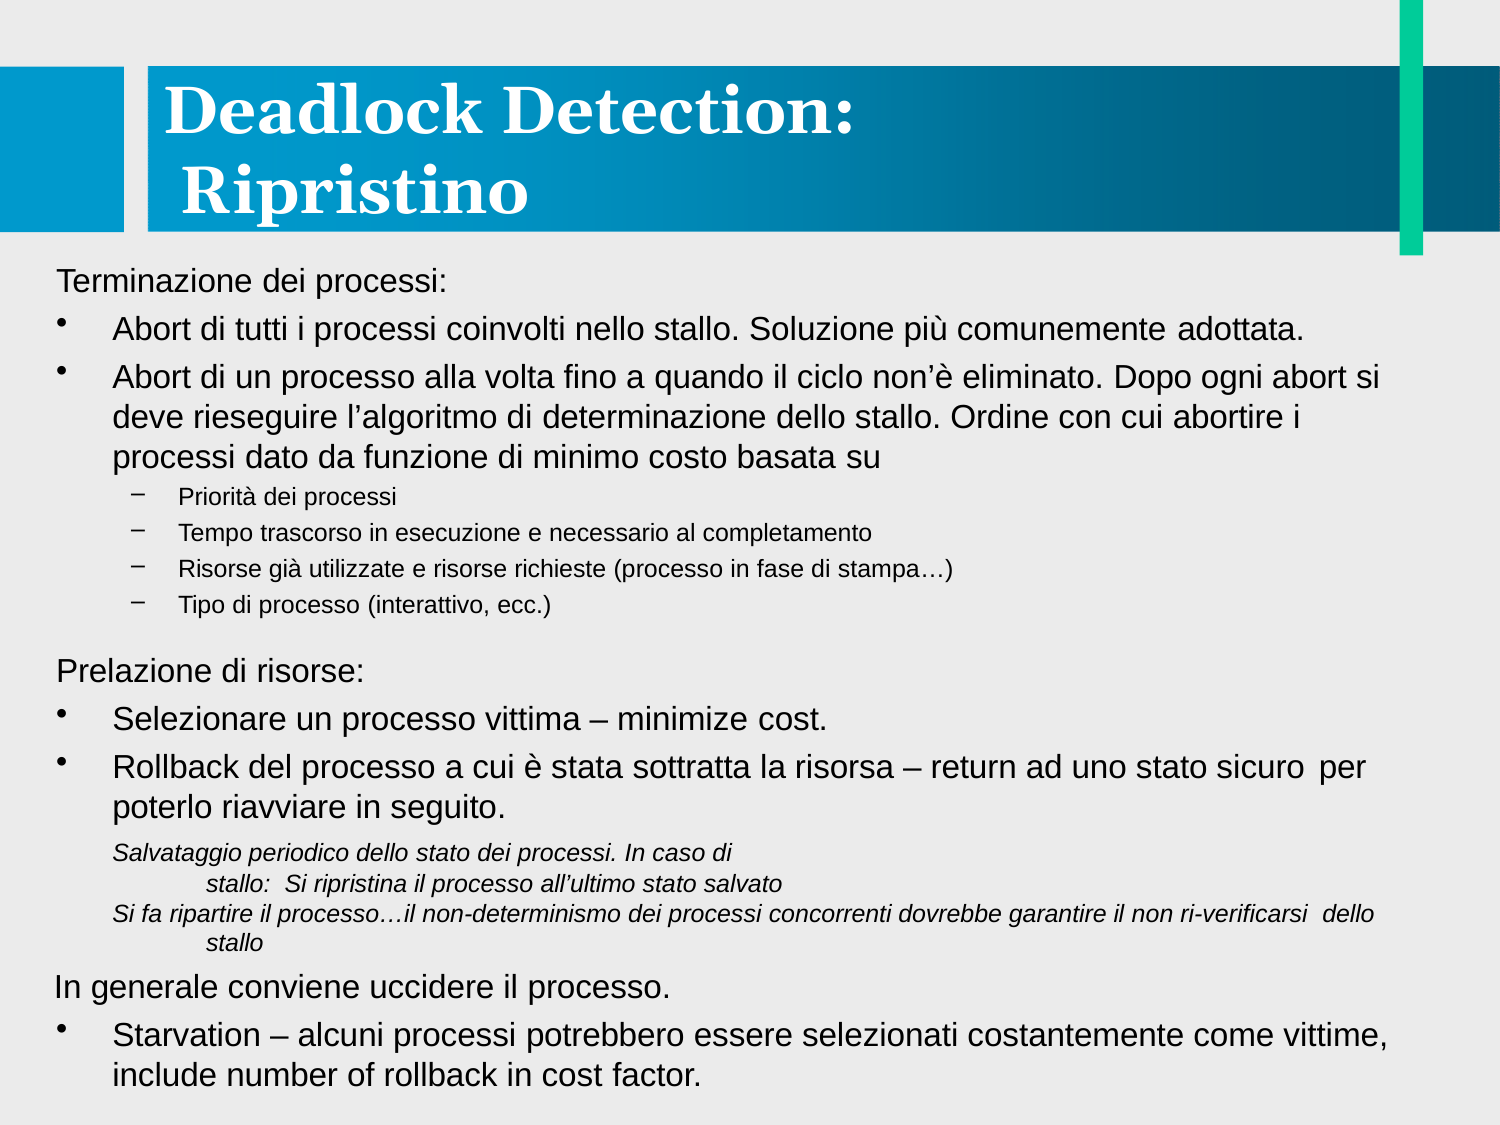

# Deadlock Detection:  Ripristino

Terminazione dei processi:
Abort di tutti i processi coinvolti nello stallo. Soluzione più comunemente adottata.
Abort di un processo alla volta fino a quando il ciclo non’è eliminato. Dopo ogni abort si  deve rieseguire l’algoritmo di determinazione dello stallo. Ordine con cui abortire i  processi dato da funzione di minimo costo basata su
Priorità dei processi
Tempo trascorso in esecuzione e necessario al completamento
Risorse già utilizzate e risorse richieste (processo in fase di stampa…)
Tipo di processo (interattivo, ecc.)

Prelazione di risorse:
Selezionare un processo vittima – minimize cost.
Rollback del processo a cui è stata sottratta la risorsa – return ad uno stato sicuro per
poterlo riavviare in seguito.
Salvataggio periodico dello stato dei processi. In caso di stallo:  Si ripristina il processo all’ultimo stato salvato
Si fa ripartire il processo…il non-determinismo dei processi concorrenti dovrebbe garantire il non ri-verificarsi  dello stallo
In generale conviene uccidere il processo.
Starvation – alcuni processi potrebbero essere selezionati costantemente come vittime,  include number of rollback in cost factor.